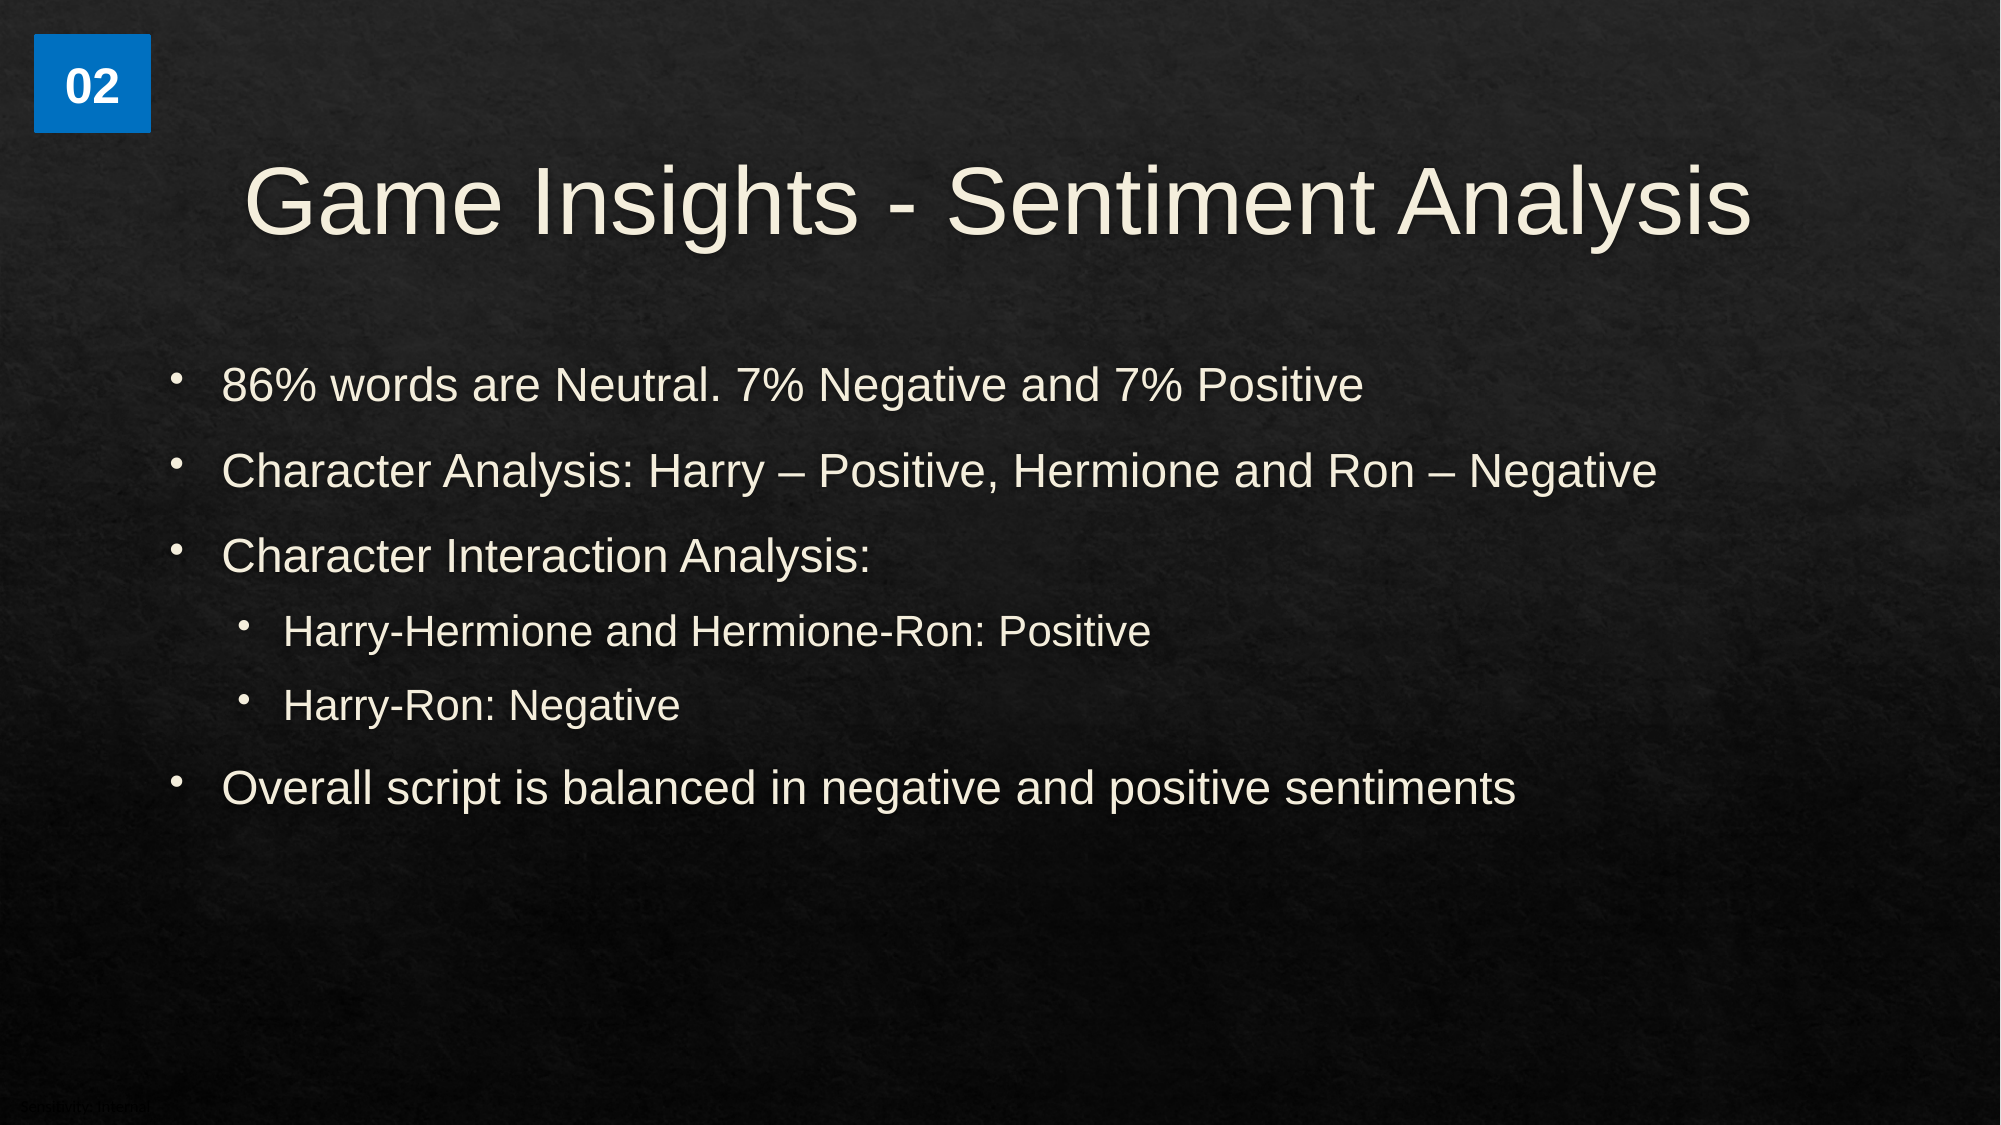

02
# Game Insights - Sentiment Analysis
86% words are Neutral. 7% Negative and 7% Positive
Character Analysis: Harry – Positive, Hermione and Ron – Negative
Character Interaction Analysis:
Harry-Hermione and Hermione-Ron: Positive
Harry-Ron: Negative
Overall script is balanced in negative and positive sentiments